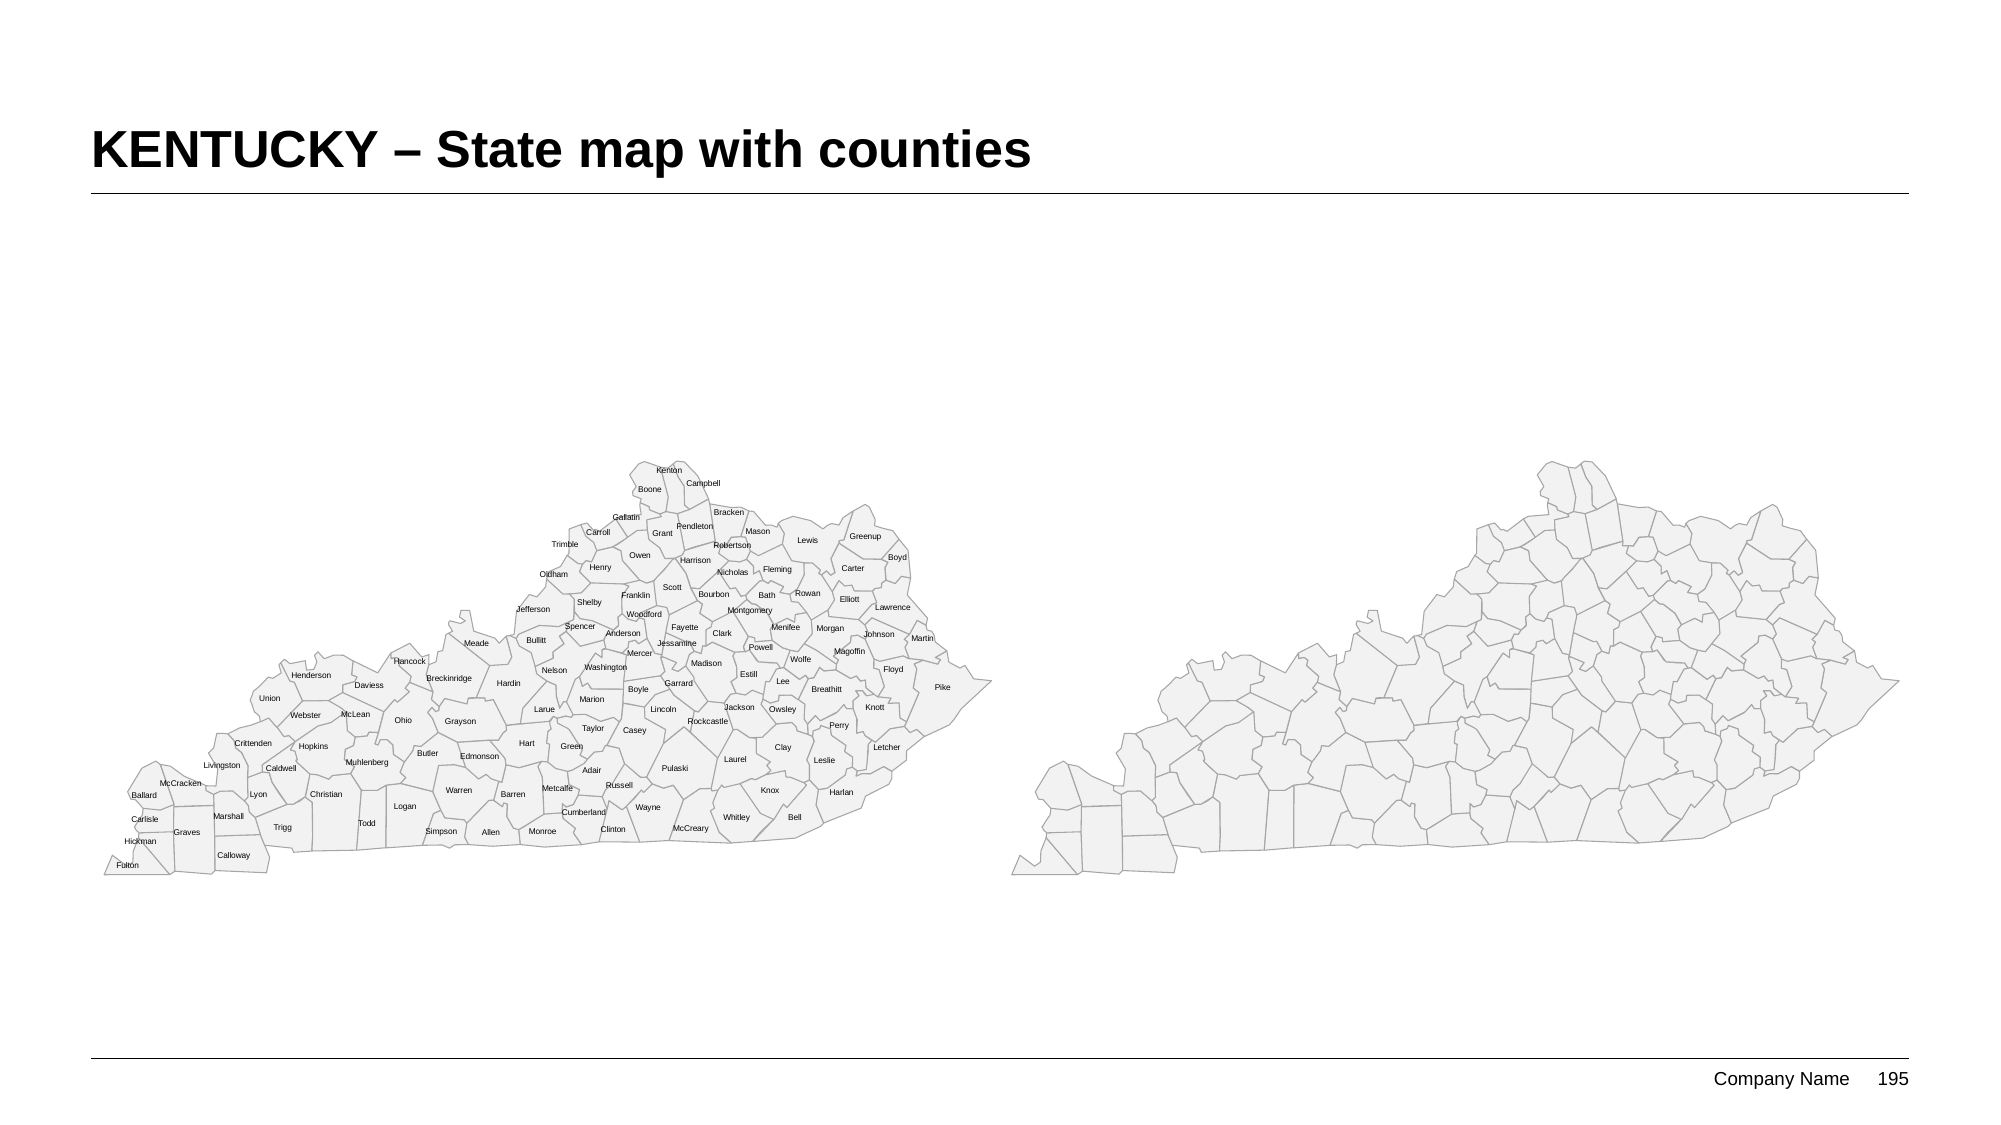

# KENTUCKY – State map with counties

Kenton
Campbell
Boone
Bracken
Gallatin
Pendleton
Mason
Carroll
Grant
Greenup
Lewis
Trimble
Robertson
Owen
Boyd
Harrison
Henry
Carter
Fleming
Nicholas
Oldham
Scott
Rowan
Bourbon
Bath
Franklin
Elliott
Shelby
Lawrence
Jefferson
Montgomery
Woodford
Spencer
Fayette
Menifee
Morgan
Clark
Anderson
Johnson
Martin
Bullitt
Jessamine
Meade
Powell
Magoffin
Mercer
Wolfe
Hancock
Madison
Washington
Floyd
Nelson
Estill
Henderson
Breckinridge
Lee
Garrard
Hardin
Daviess
Pike
Breathitt
Boyle
Union
Marion
Knott
Jackson
Lincoln
Owsley
Larue
McLean
Webster
Ohio
Grayson
Rockcastle
Perry
Taylor
Casey
Crittenden
Hart
Hopkins
Green
Clay
Letcher
Butler
Edmonson
Laurel
Leslie
Muhlenberg
Livingston
Pulaski
Caldwell
Adair
McCracken
Russell
Metcalfe
Knox
Warren
Harlan
Barren
Lyon
Christian
Ballard
Logan
Wayne
Cumberland
Marshall
Whitley
Bell
Carlisle
Todd
Trigg
McCreary
Clinton
Simpson
Monroe
Allen
Graves
Hickman
Calloway
Fulton